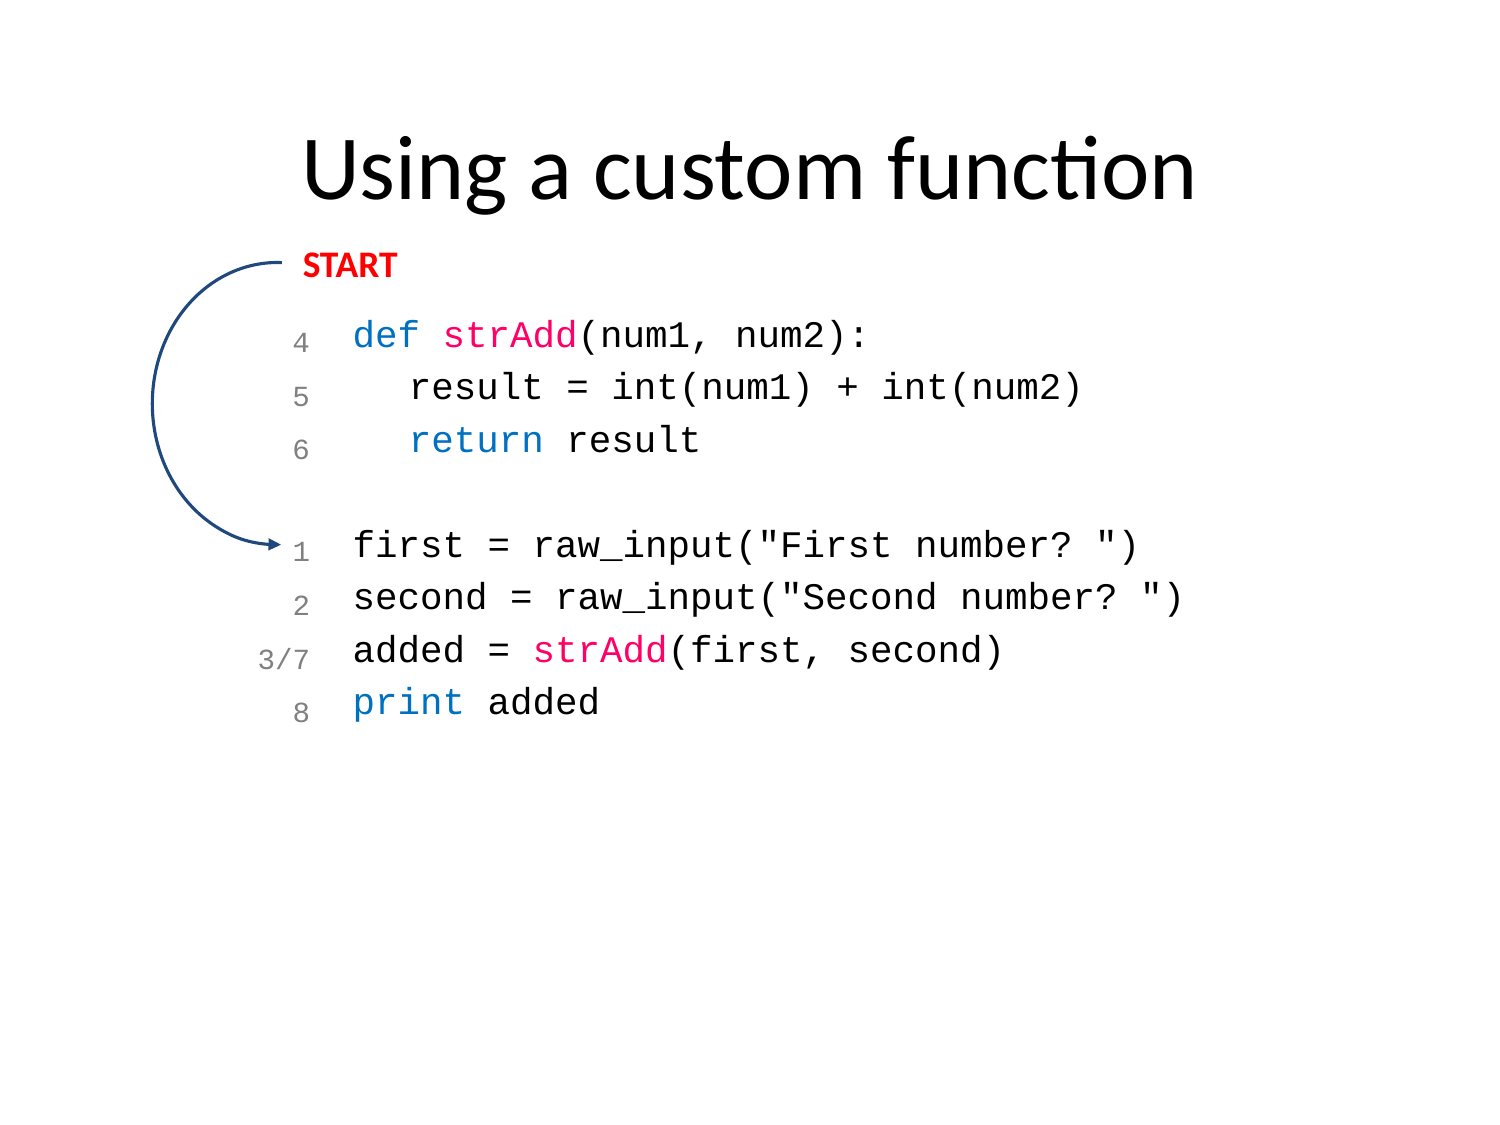

# Using a custom function
START

def strAdd(num1, num2):
	result = int(num1) + int(num2)
	return result

first = raw_input("First number? ")
second = raw_input("Second number? ")
added = strAdd(first, second)
print added

4
5
6
1
2
3/7
8